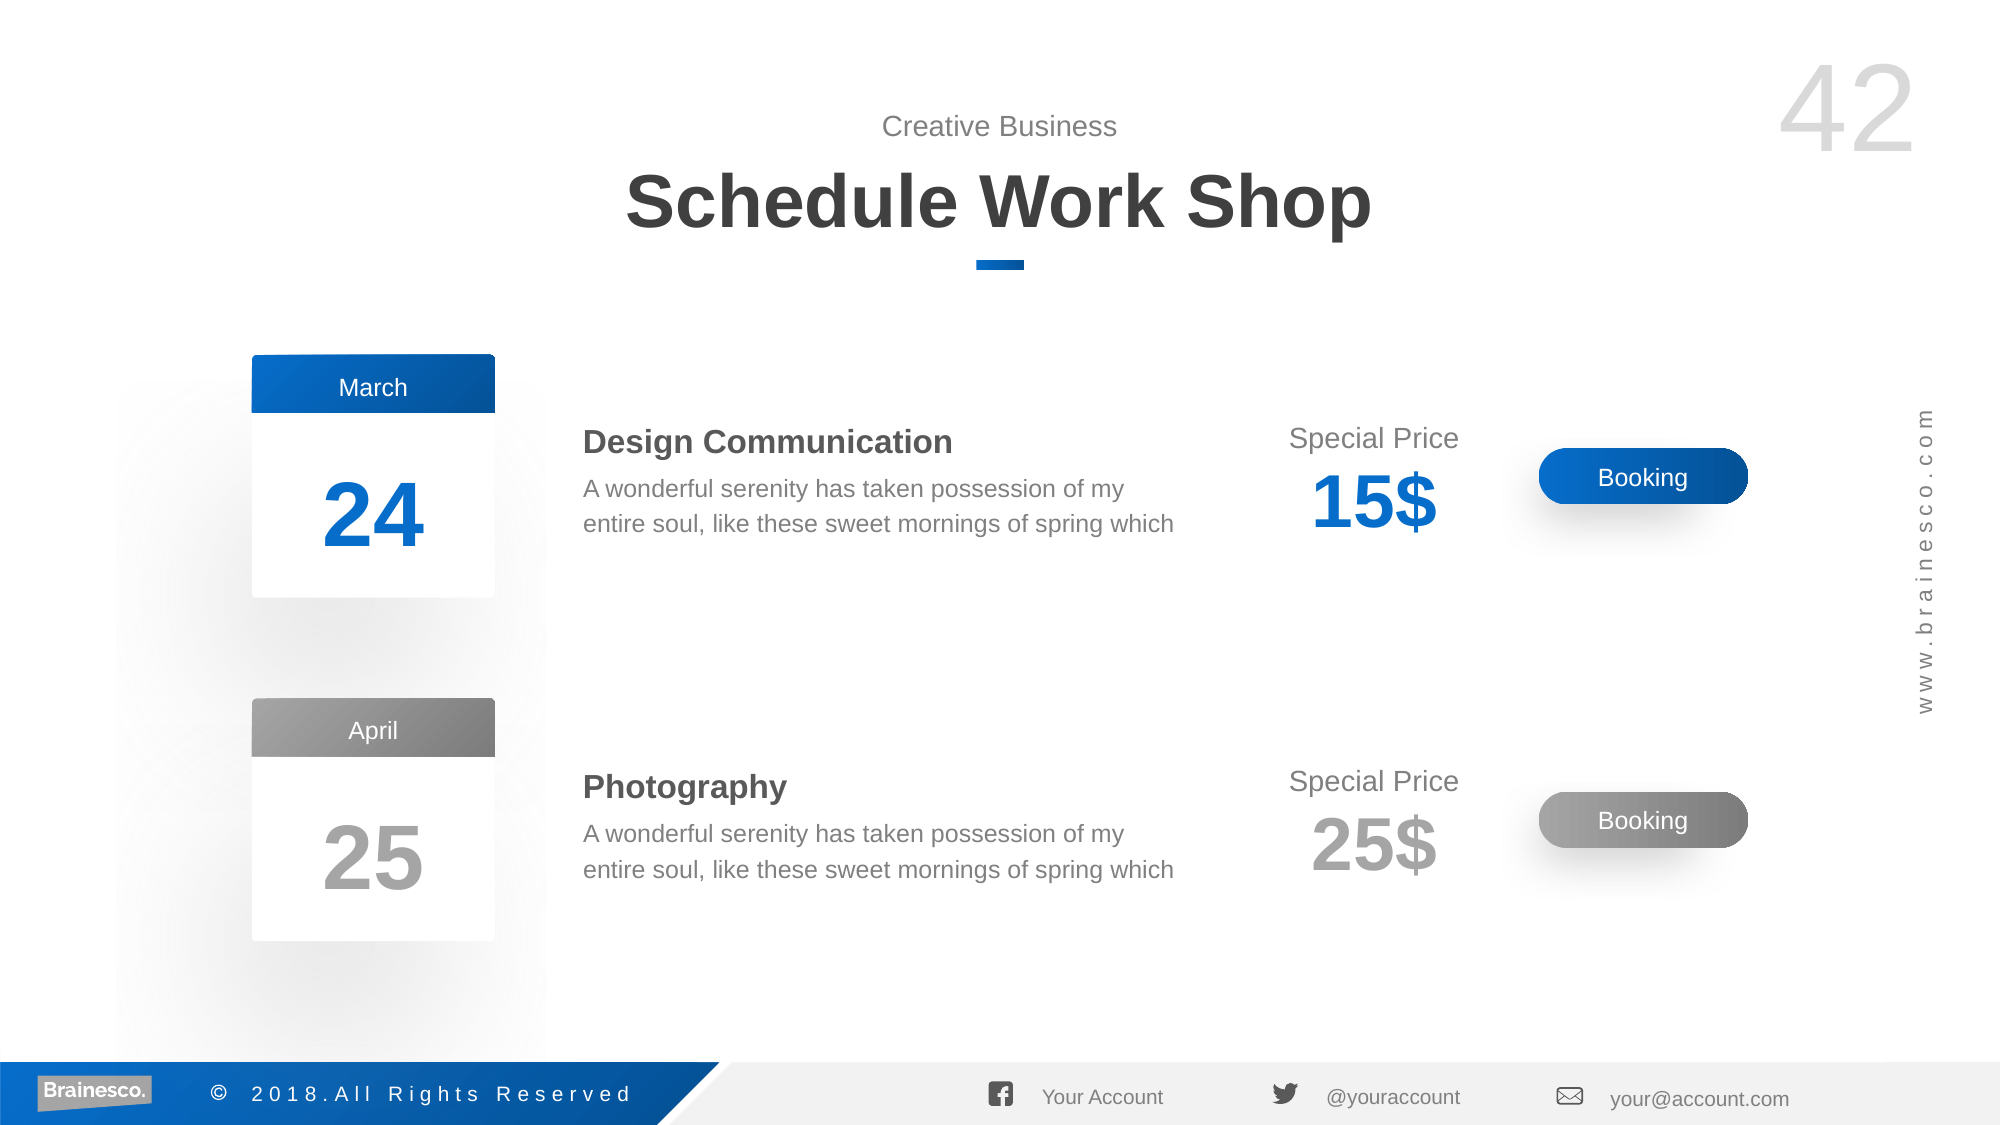

Creative Business
Schedule Work Shop

March
24
Design Communication
A wonderful serenity has taken possession of my entire soul, like these sweet mornings of spring which
Special Price
15$
Booking

April
25
Photography
A wonderful serenity has taken possession of my entire soul, like these sweet mornings of spring which
Special Price
25$
Booking